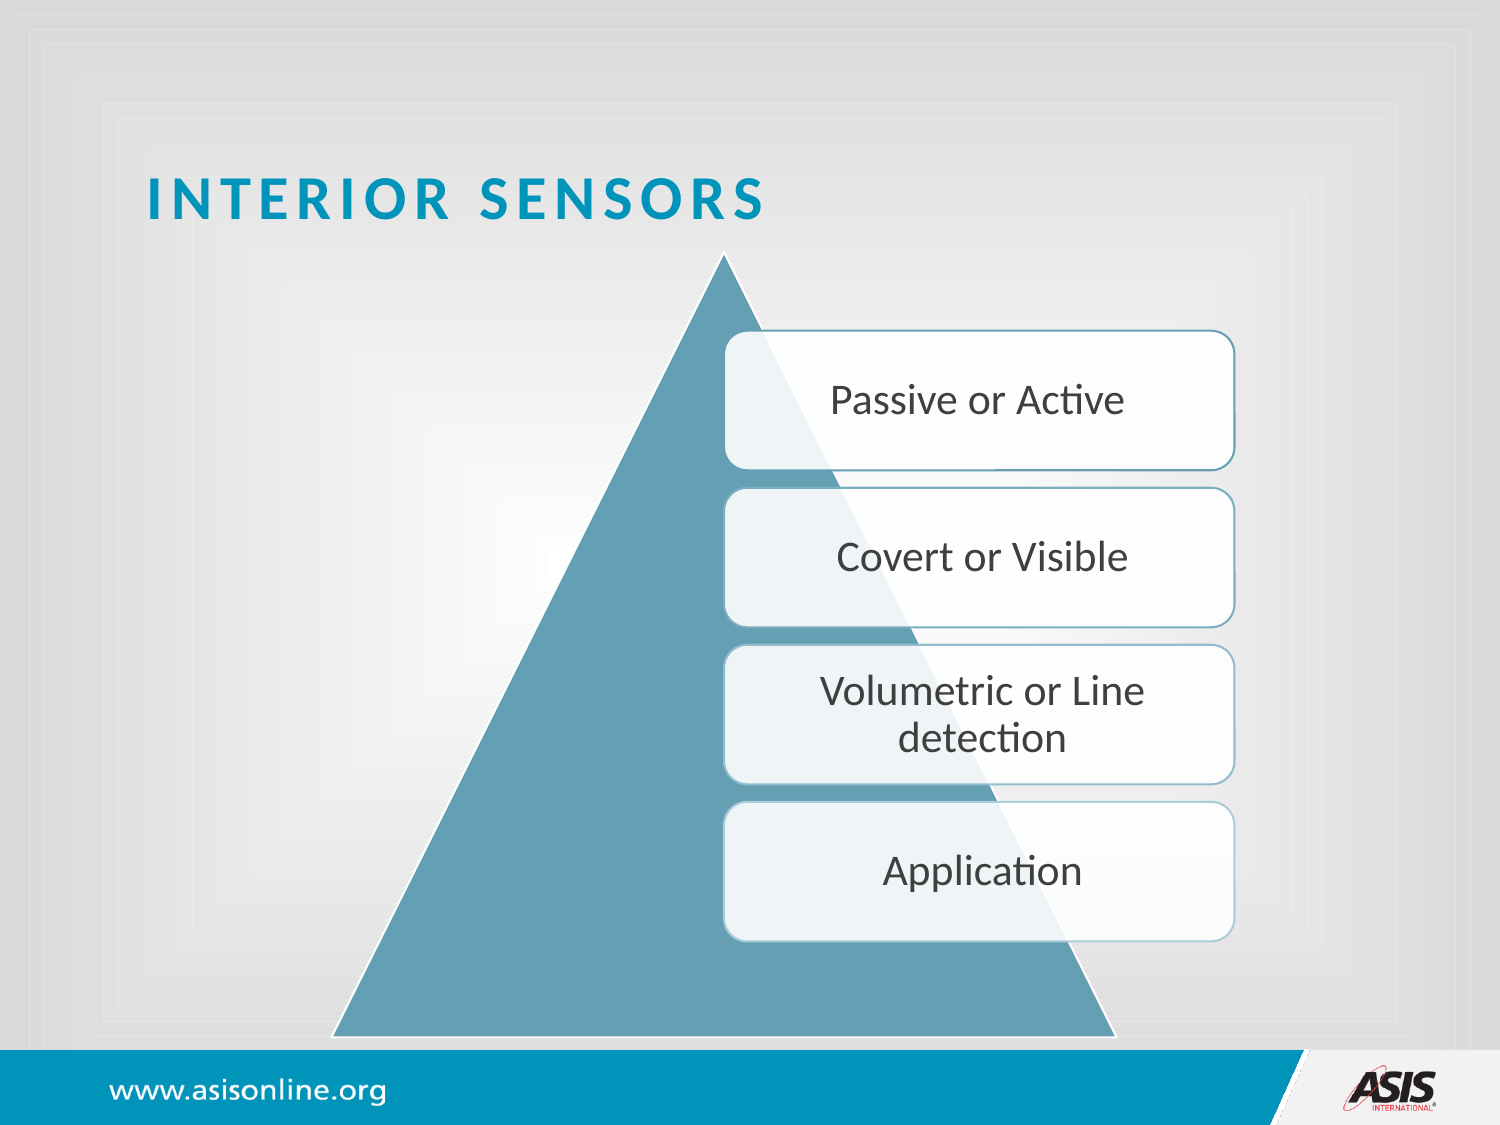

# Interior Sensors
Passive or Active
Covert or Visible
Volumetric or Line detection
Application